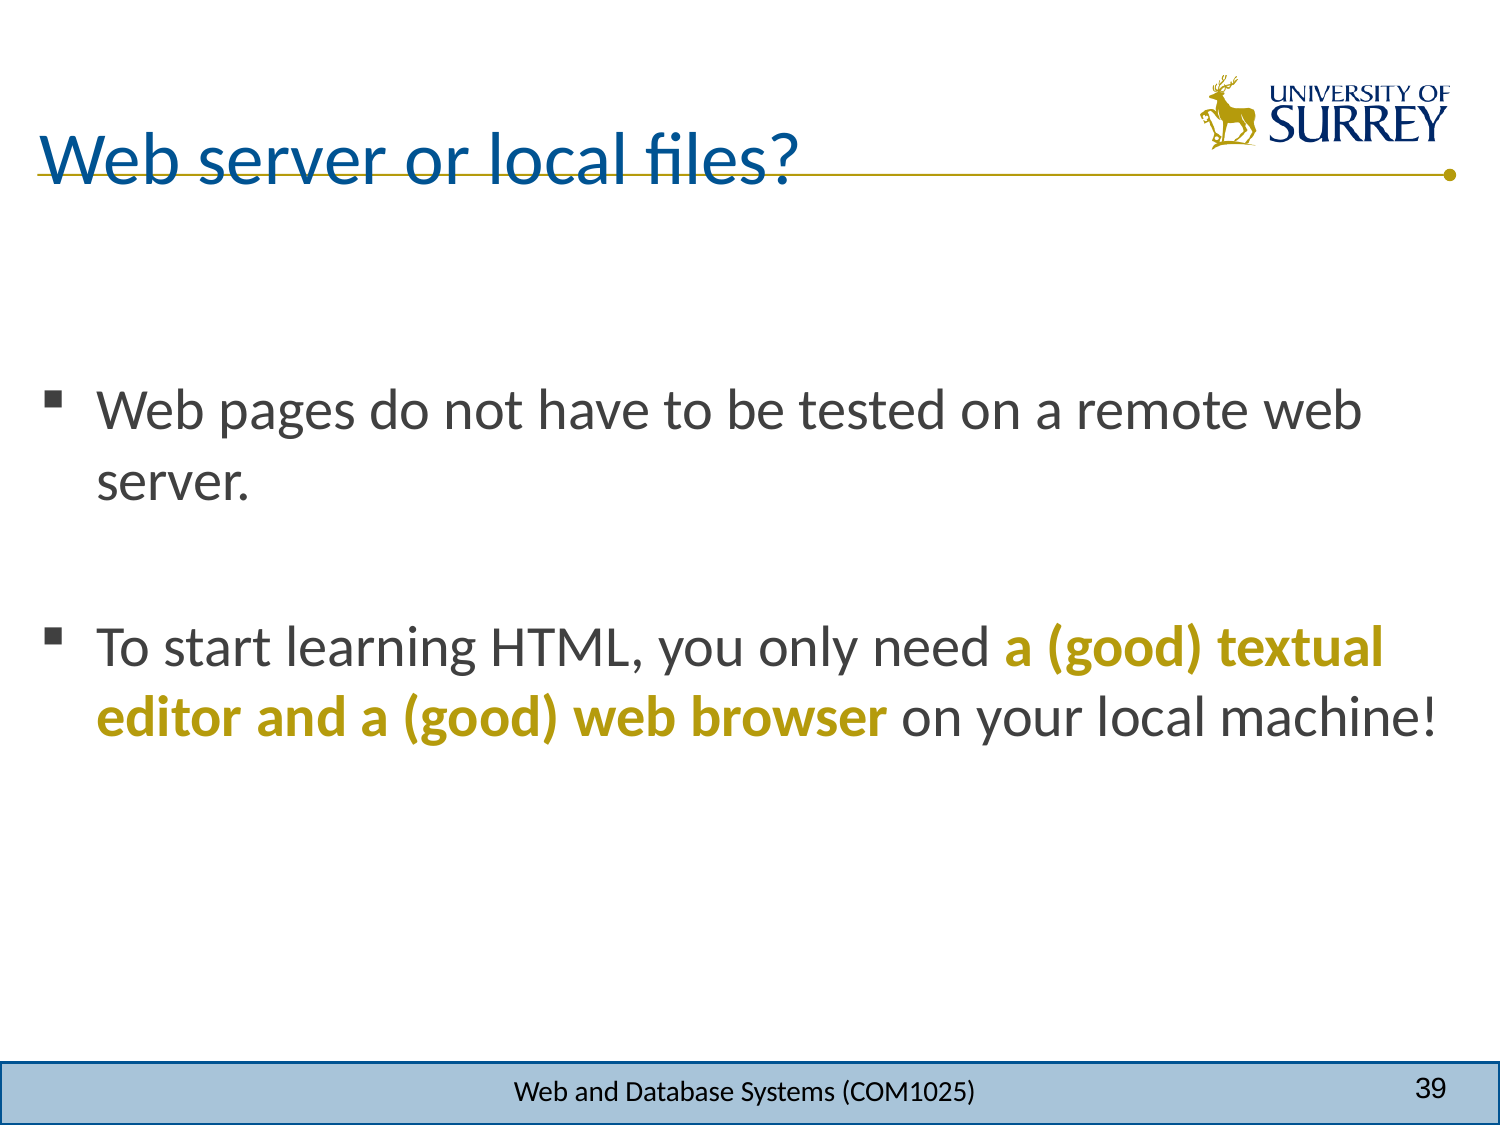

# Web server or local files?
Web pages do not have to be tested on a remote web server.

To start learning HTML, you only need a (good) textual editor and a (good) web browser on your local machine!
39
Web and Database Systems (COM1025)